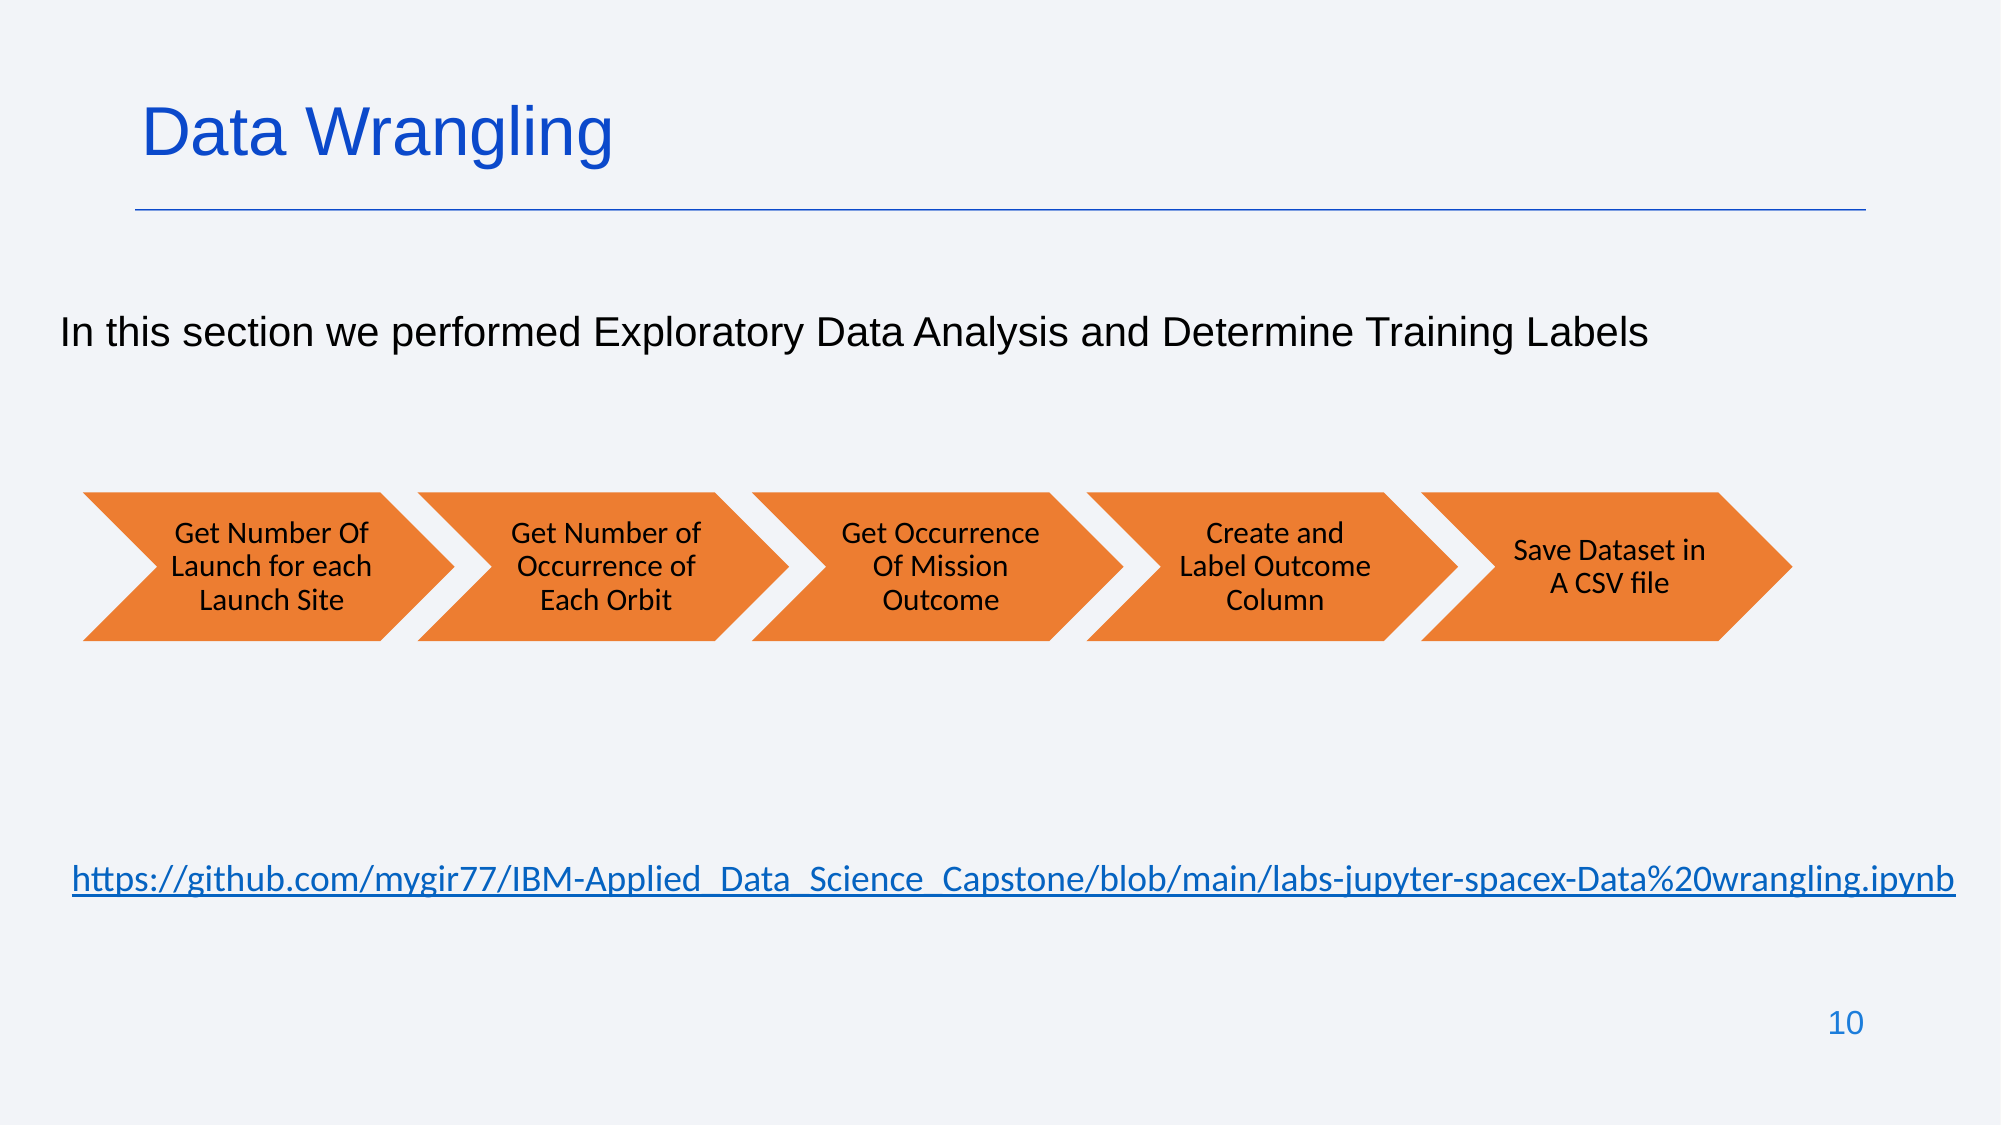

Data Wrangling
Get Number Of Launch for each Launch Site
Get Number of Occurrence of Each Orbit
Get Occurrence Of Mission Outcome
Create and Label Outcome Column
Save Dataset in A CSV file
In this section we performed Exploratory Data Analysis and Determine Training Labels
https://github.com/mygir77/IBM-Applied_Data_Science_Capstone/blob/main/labs-jupyter-spacex-Data%20wrangling.ipynb
10